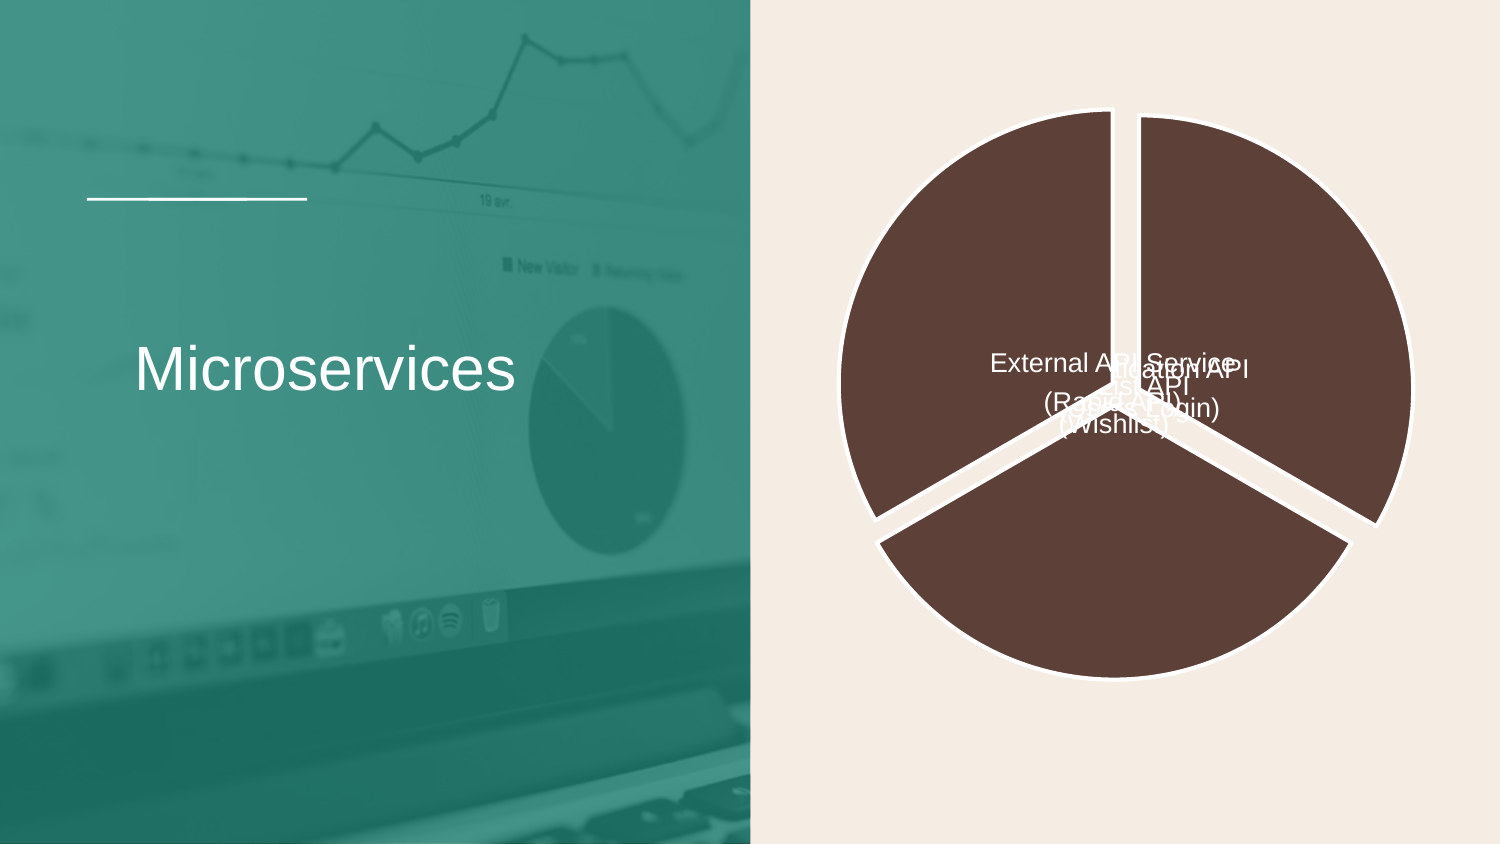

Authentication API
(Users Login)
WishList API
(Wishlist)
External API Service
(Rapid API)
# Microservices